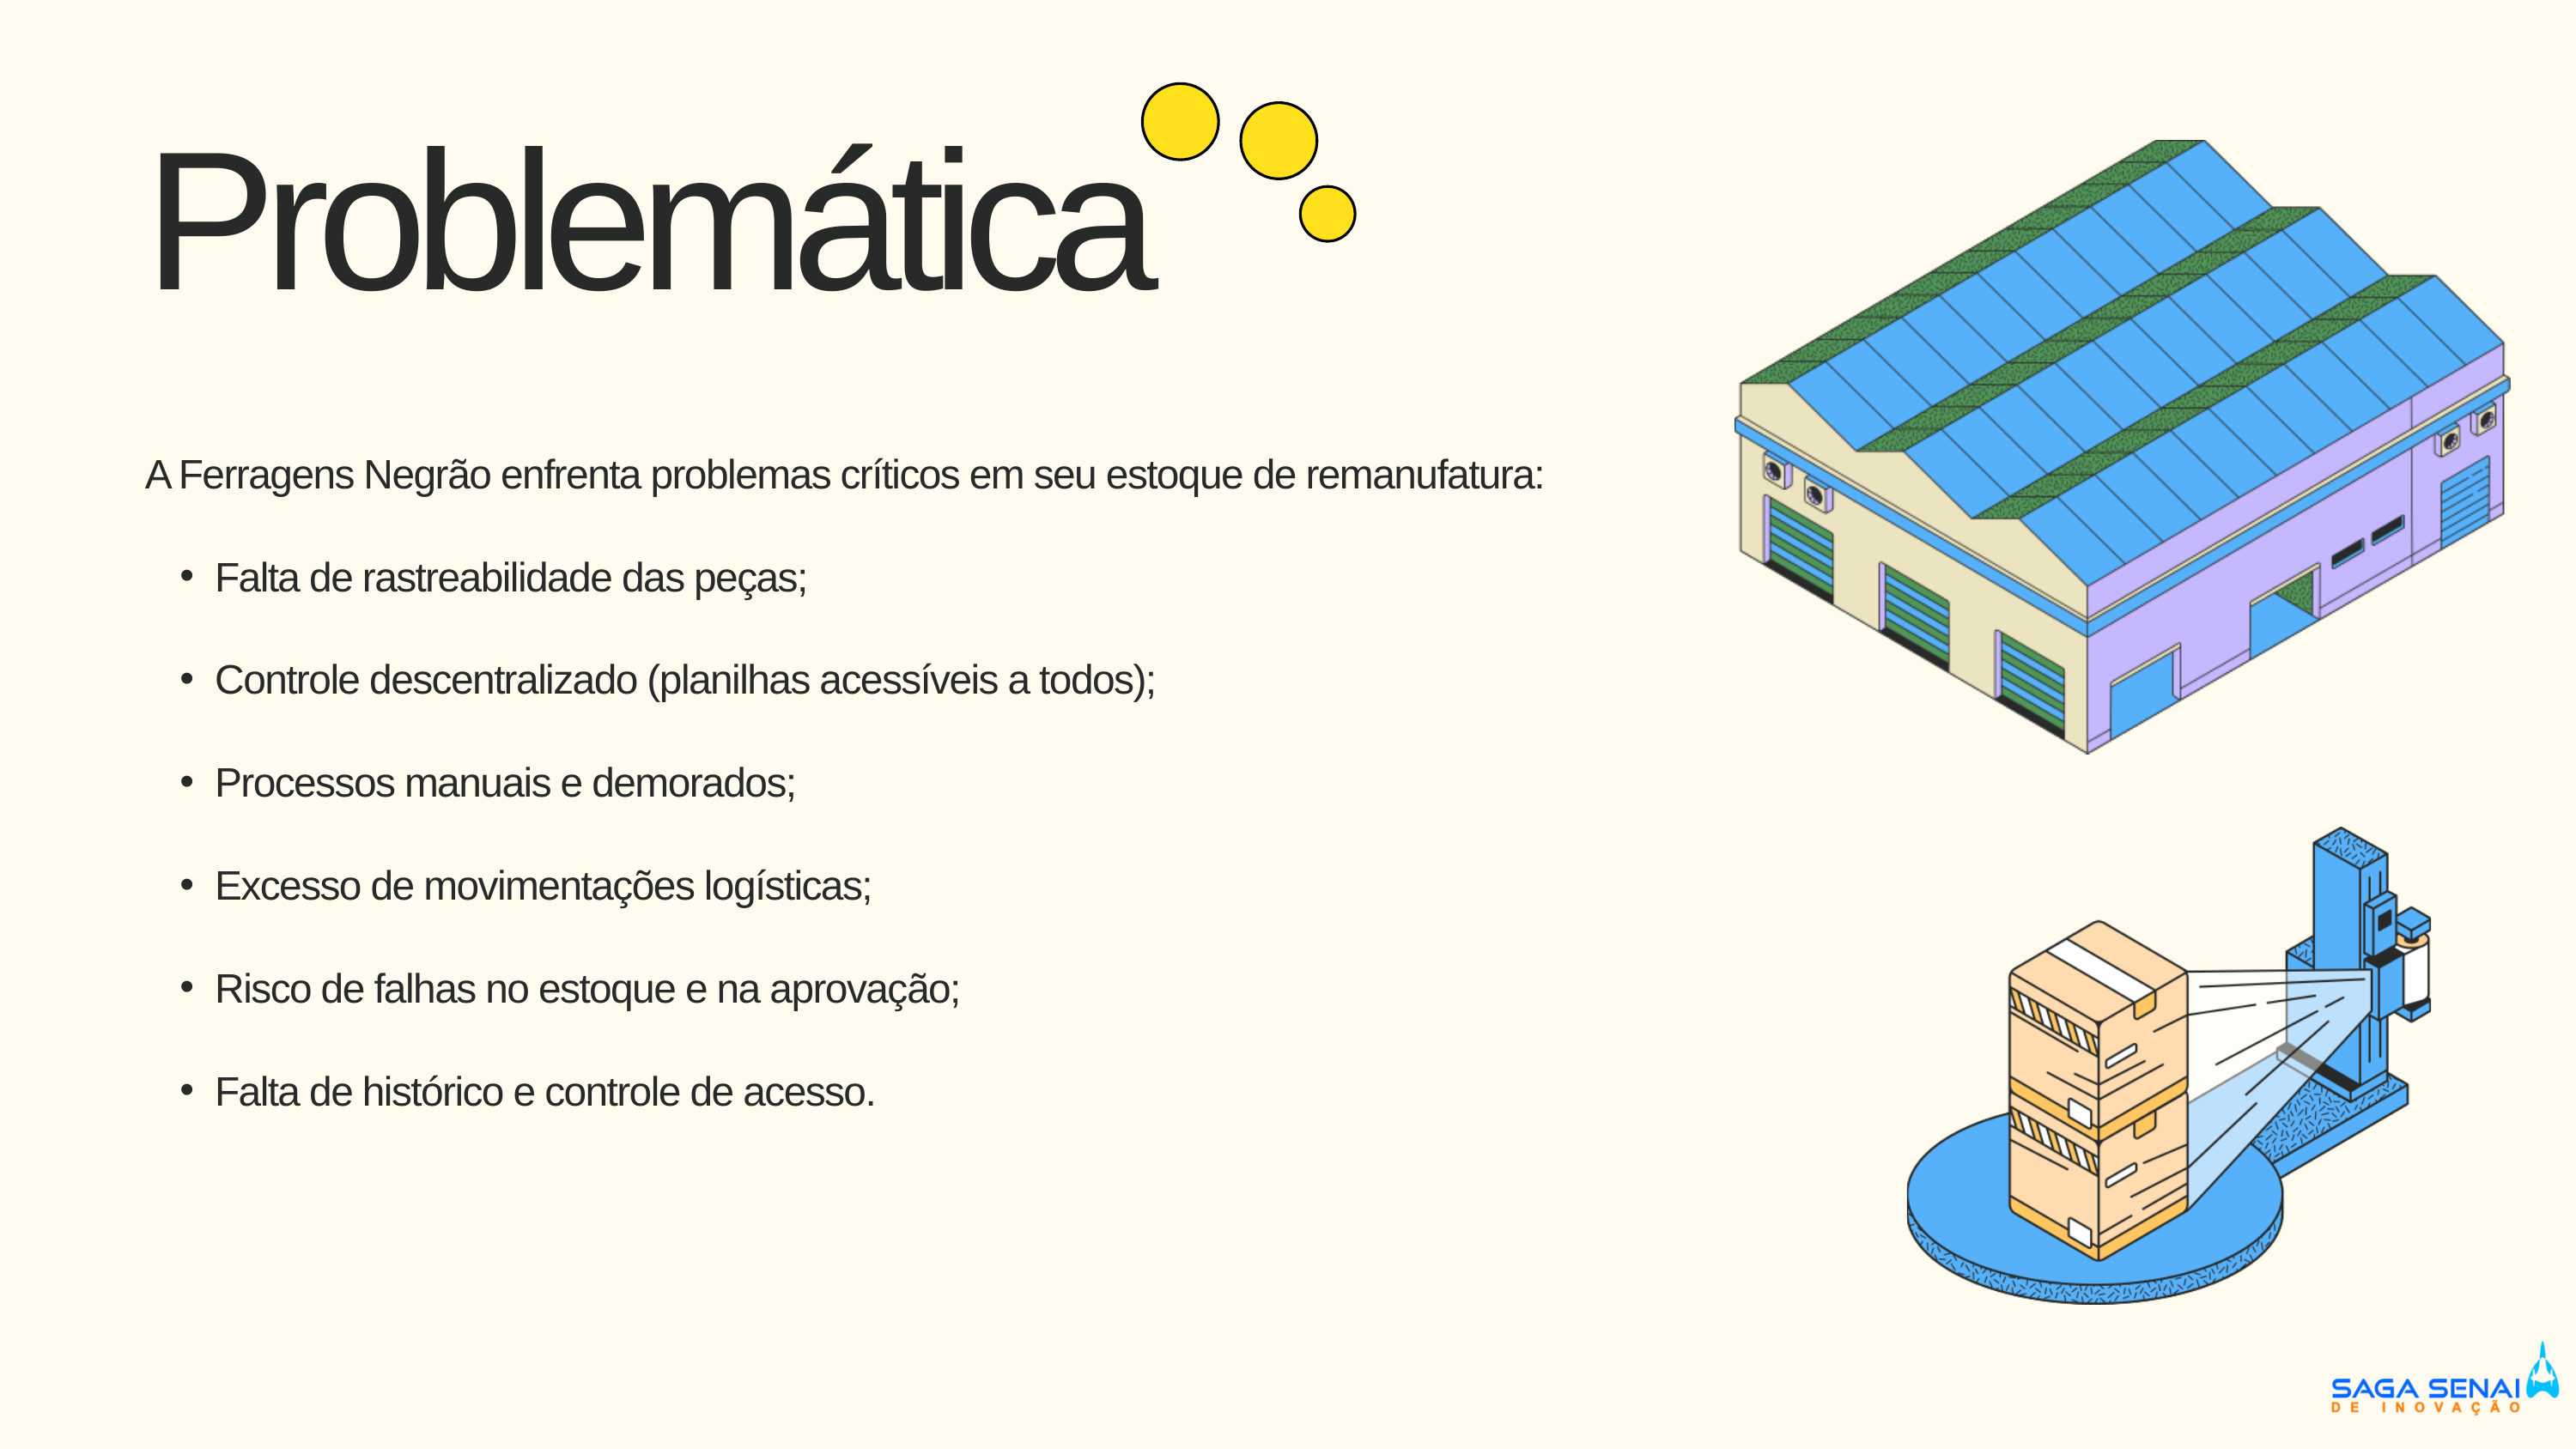

Problemática

A Ferragens Negrão enfrenta problemas críticos em seu estoque de remanufatura:
Falta de rastreabilidade das peças;
Controle descentralizado (planilhas acessíveis a todos);
Processos manuais e demorados;
Excesso de movimentações logísticas;
Risco de falhas no estoque e na aprovação;
Falta de histórico e controle de acesso.